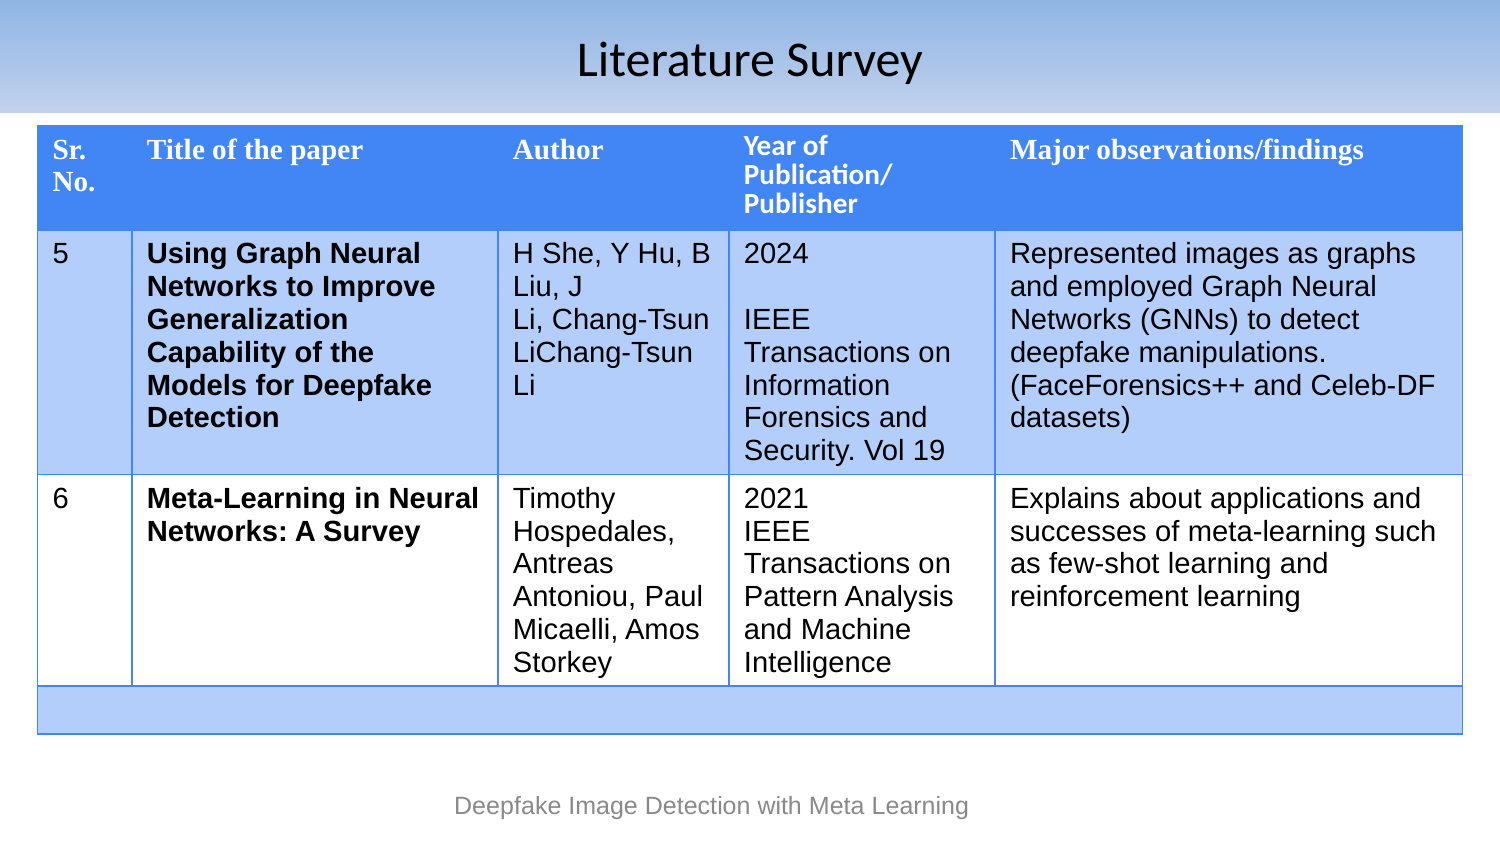

# Literature Survey
| Sr. No. | Title of the paper | Author | Year of Publication/ Publisher | Major observations/findings |
| --- | --- | --- | --- | --- |
| 5 | Using Graph Neural Networks to Improve Generalization Capability of the Models for Deepfake Detection | H She, Y Hu, B Liu, J Li, Chang-Tsun LiChang-Tsun Li | 2024 IEEE Transactions on Information Forensics and Security. Vol 19 | Represented images as graphs and employed Graph Neural Networks (GNNs) to detect deepfake manipulations. (FaceForensics++ and Celeb-DF datasets) |
| 6 | Meta-Learning in Neural Networks: A Survey | Timothy Hospedales, Antreas Antoniou, Paul Micaelli, Amos Storkey | 2021 IEEE Transactions on Pattern Analysis and Machine Intelligence | Explains about applications and successes of meta-learning such as few-shot learning and reinforcement learning |
|  |  |  |  |  |

Deepfake Image Detection with Meta Learning